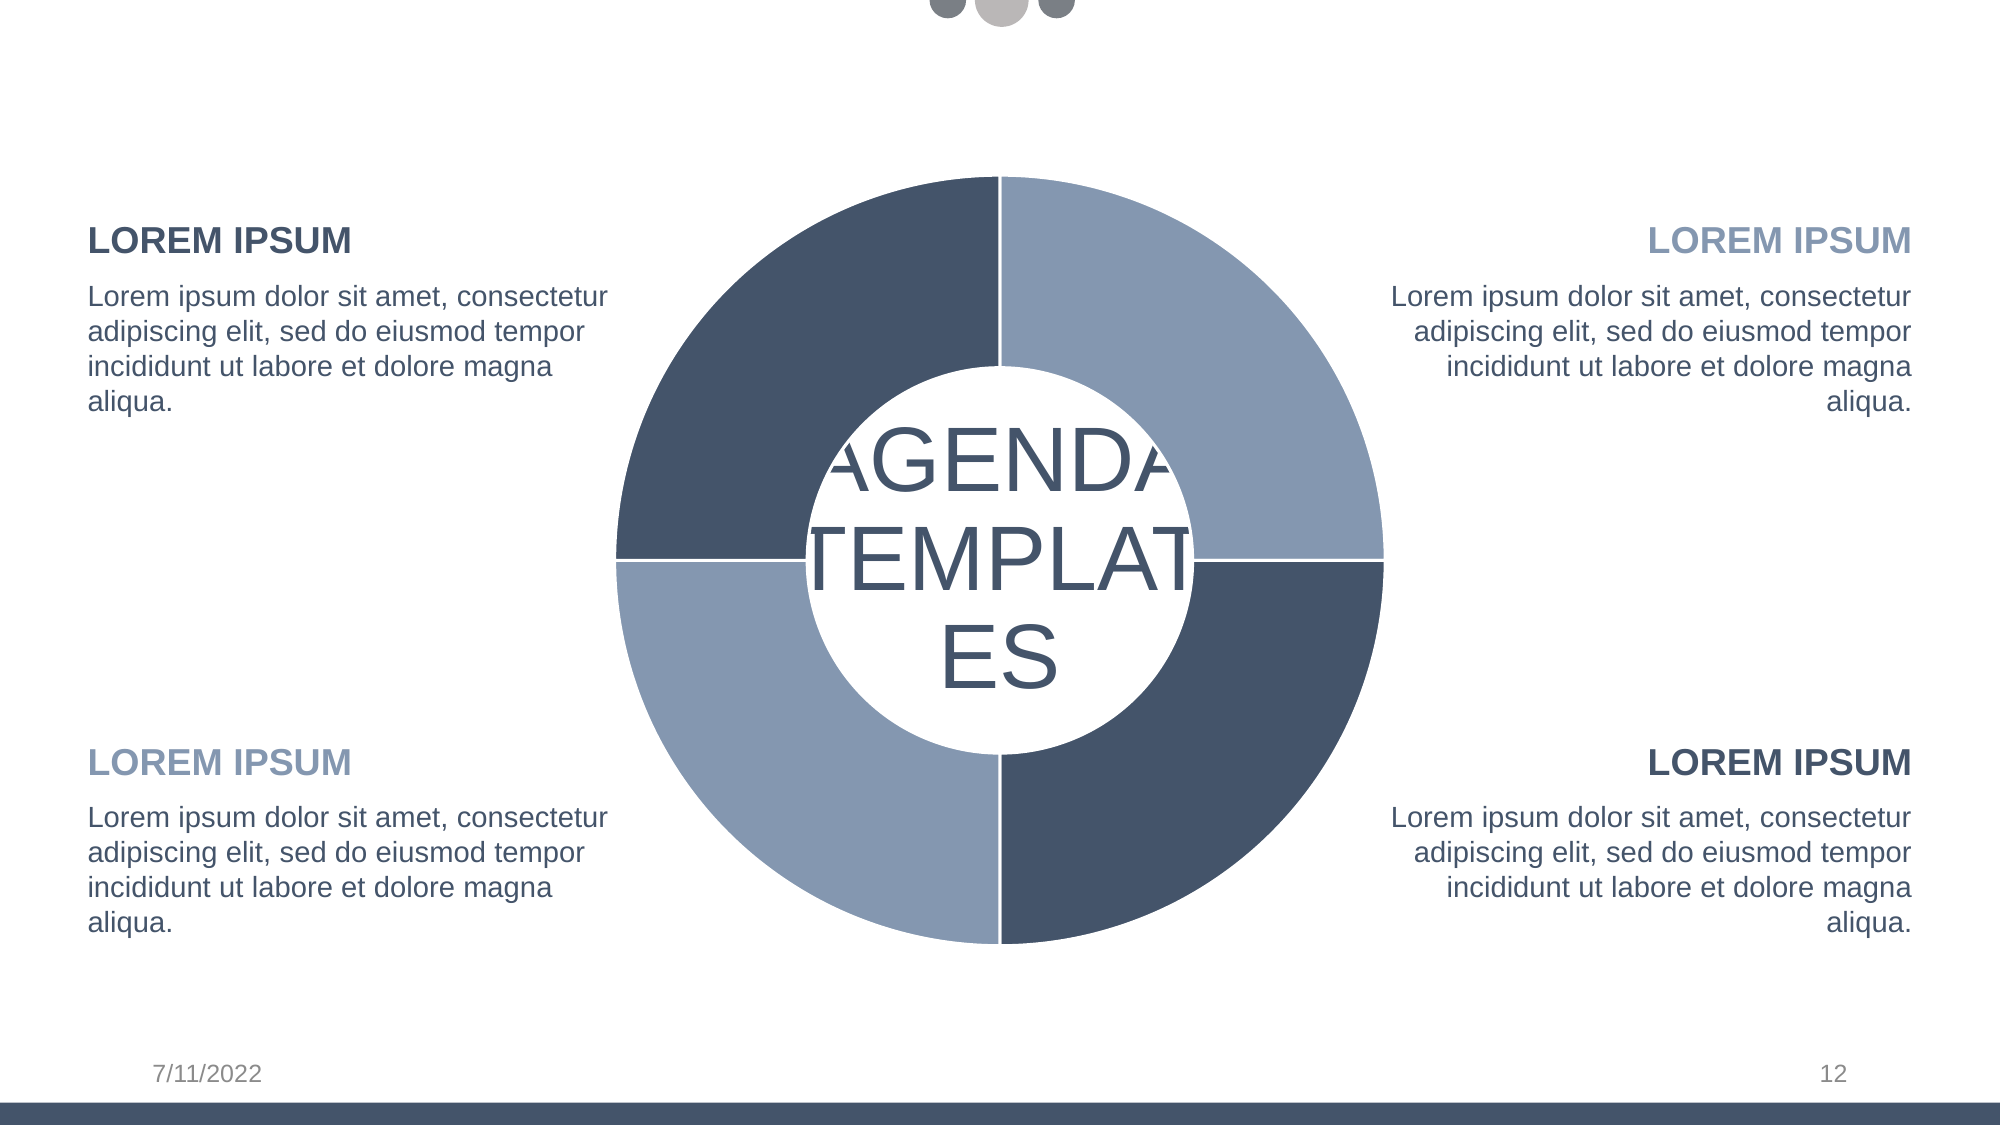

### Chart

| Category | Sales |
|---|---|
| 1st Qtr | 25.0 |
| 2nd Qtr | 25.0 |
| 3rd Qtr | 25.0 |
| 4th Qtr | 25.0 |
LOREM IPSUM
Lorem ipsum dolor sit amet, consectetur adipiscing elit, sed do eiusmod tempor incididunt ut labore et dolore magna aliqua.
LOREM IPSUM
Lorem ipsum dolor sit amet, consectetur adipiscing elit, sed do eiusmod tempor incididunt ut labore et dolore magna aliqua.
# AGENDA TEMPLATES
LOREM IPSUM
Lorem ipsum dolor sit amet, consectetur adipiscing elit, sed do eiusmod tempor incididunt ut labore et dolore magna aliqua.
LOREM IPSUM
Lorem ipsum dolor sit amet, consectetur adipiscing elit, sed do eiusmod tempor incididunt ut labore et dolore magna aliqua.
7/11/2022
12